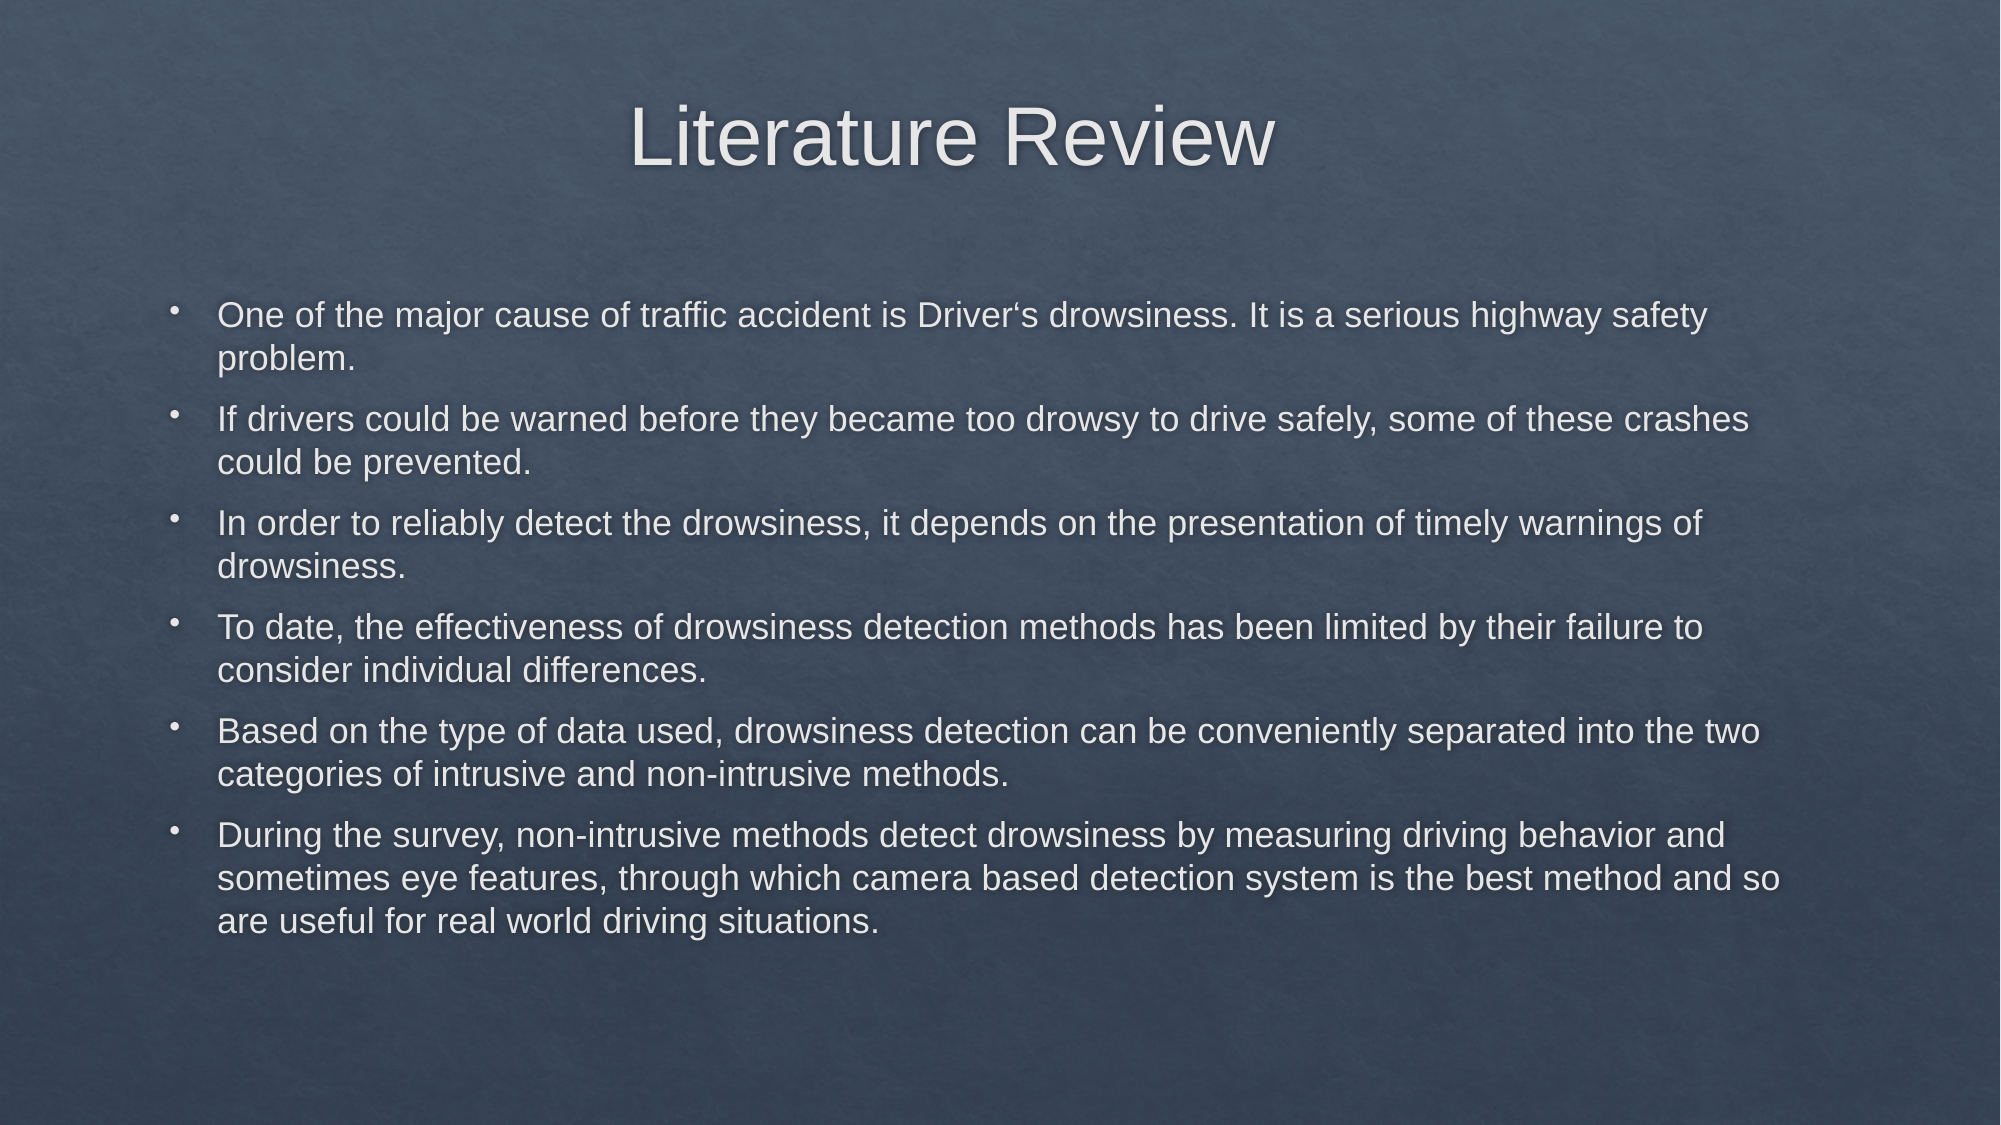

# Literature Review
One of the major cause of traffic accident is Driver‘s drowsiness. It is a serious highway safety problem.
If drivers could be warned before they became too drowsy to drive safely, some of these crashes could be prevented.
In order to reliably detect the drowsiness, it depends on the presentation of timely warnings of drowsiness.
To date, the effectiveness of drowsiness detection methods has been limited by their failure to consider individual differences.
Based on the type of data used, drowsiness detection can be conveniently separated into the two categories of intrusive and non-intrusive methods.
During the survey, non-intrusive methods detect drowsiness by measuring driving behavior and sometimes eye features, through which camera based detection system is the best method and so are useful for real world driving situations.